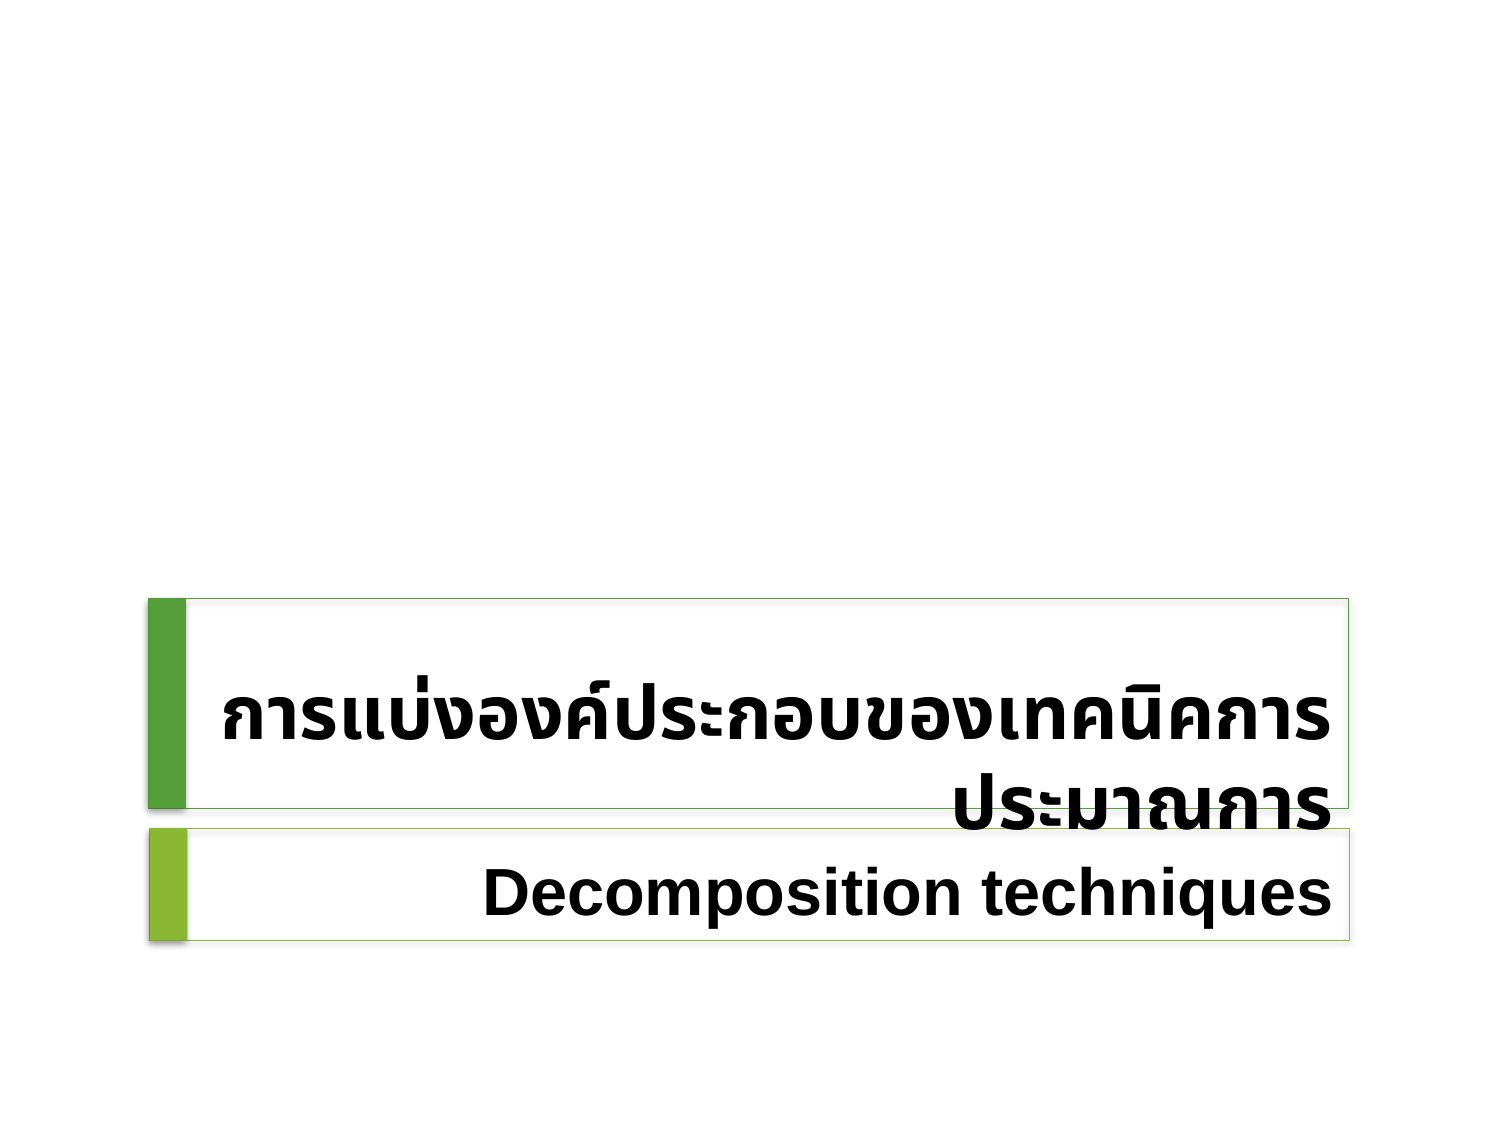

# การแบ่งองค์ประกอบของเทคนิคการประมาณการ
Decomposition techniques